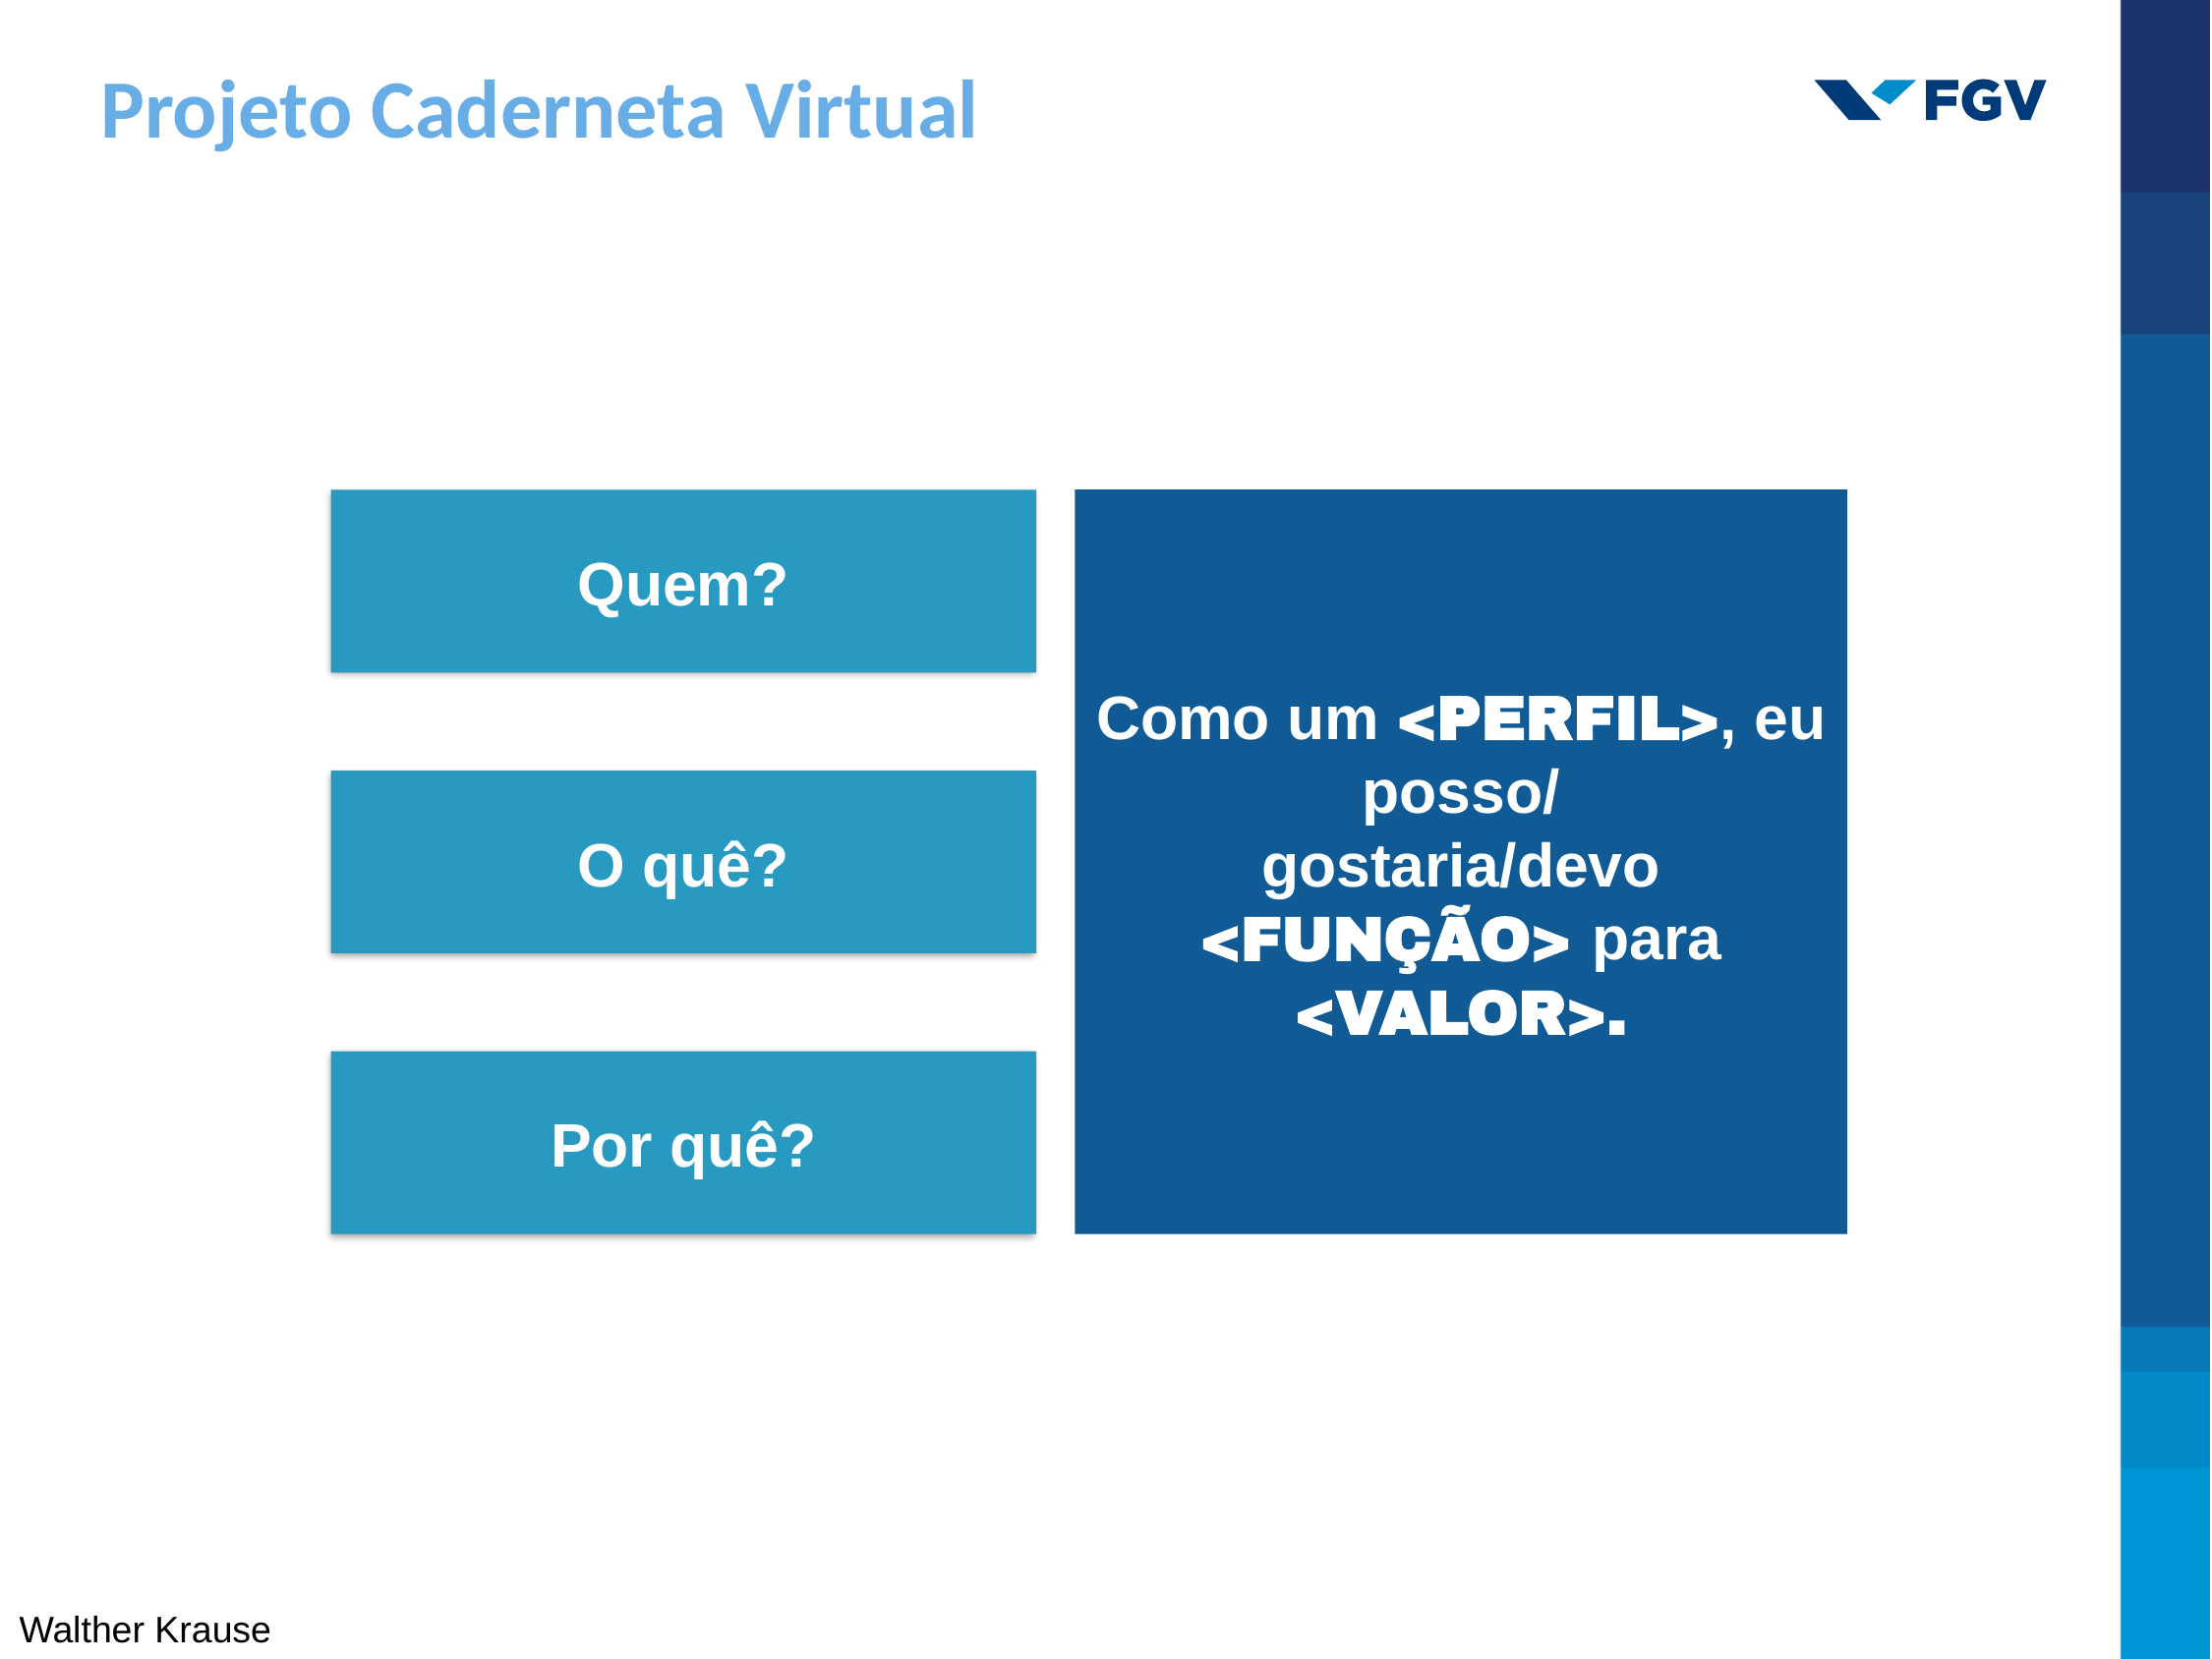

Projeto Caderneta Virtual
Como um <PERFIL>, eu posso/
gostaria/devo <FUNÇÃO> para
<VALOR>.
Quem?
O quê?
Por quê?